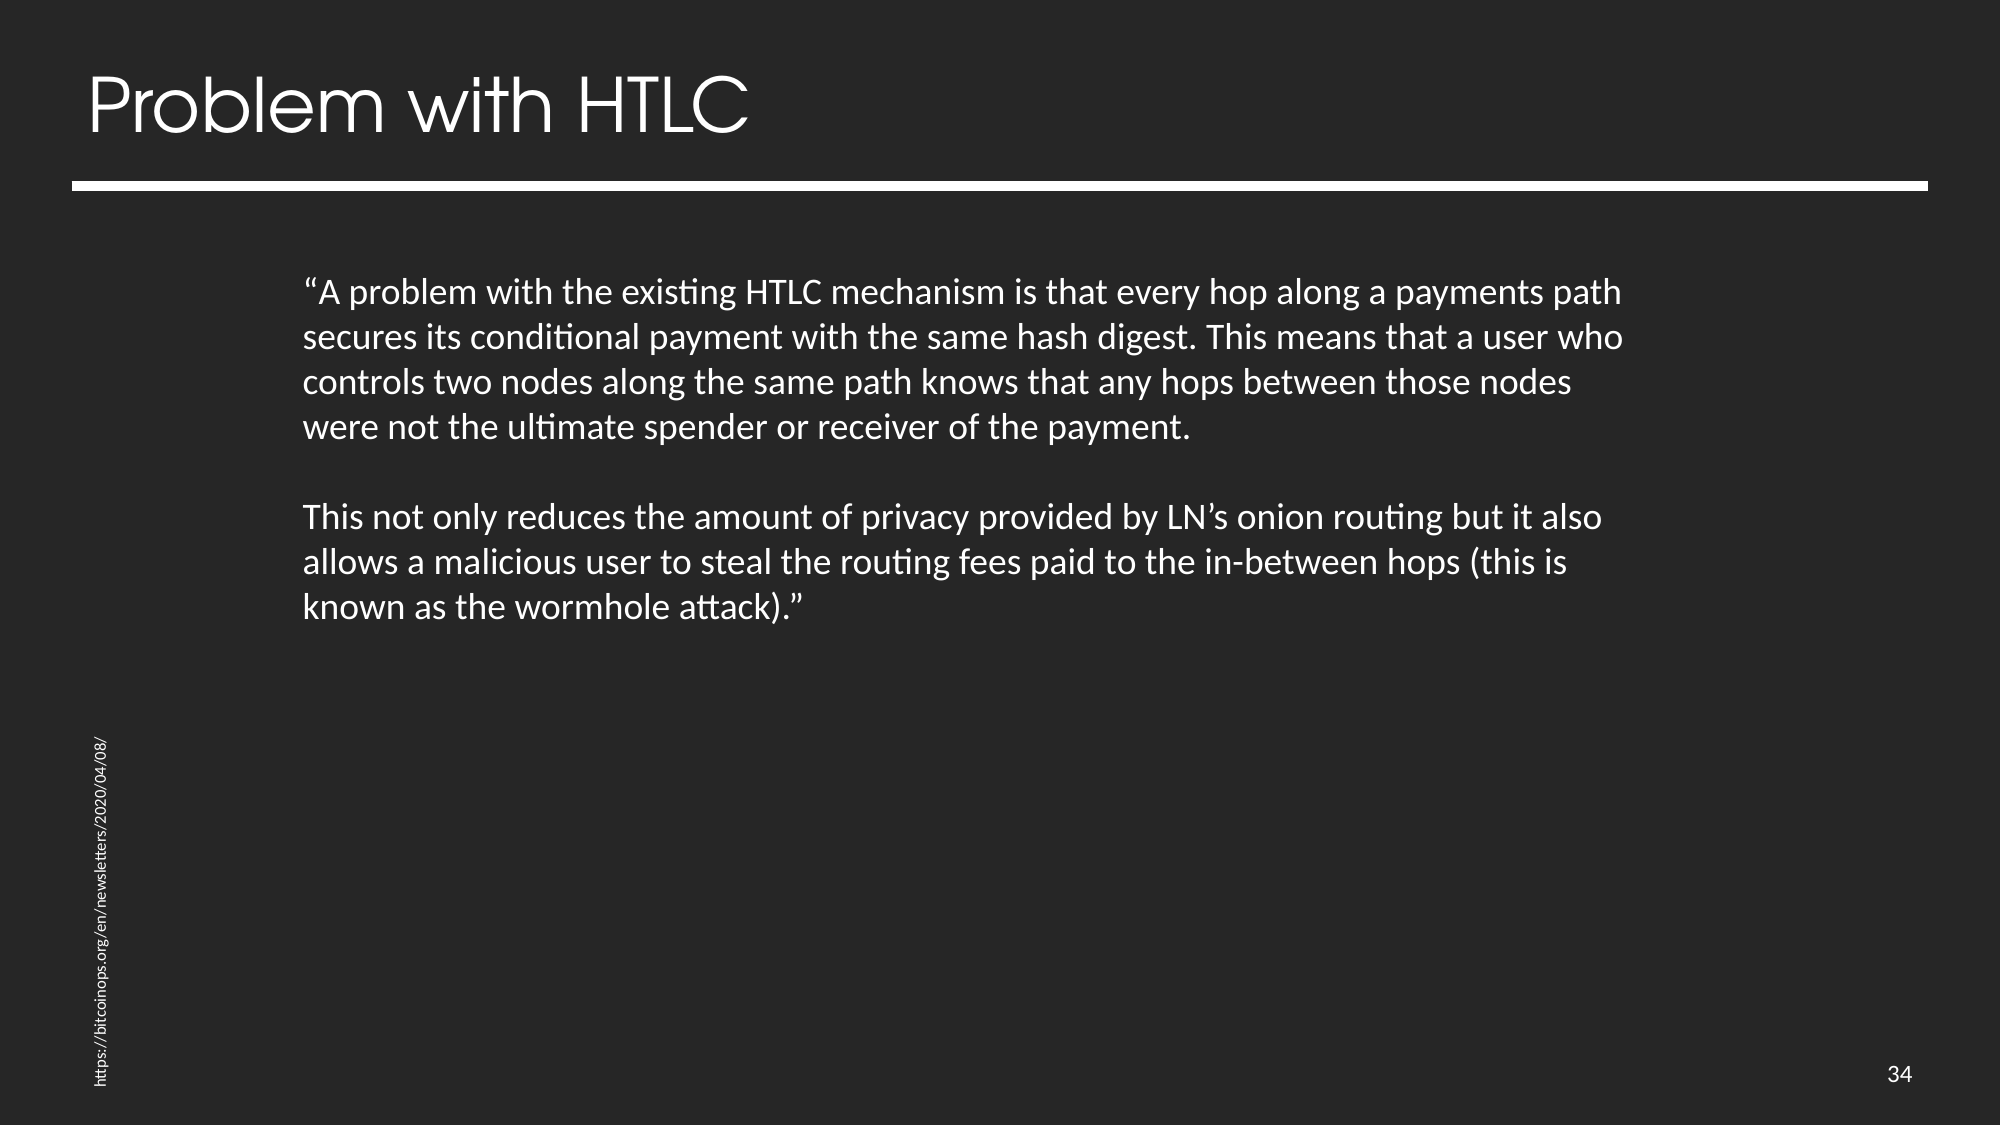

# Problem with HTLC
“A problem with the existing HTLC mechanism is that every hop along a payments path secures its conditional payment with the same hash digest. This means that a user who controls two nodes along the same path knows that any hops between those nodes were not the ultimate spender or receiver of the payment.

This not only reduces the amount of privacy provided by LN’s onion routing but it also allows a malicious user to steal the routing fees paid to the in-between hops (this is known as the wormhole attack).”
https://bitcoinops.org/en/newsletters/2020/04/08/
34